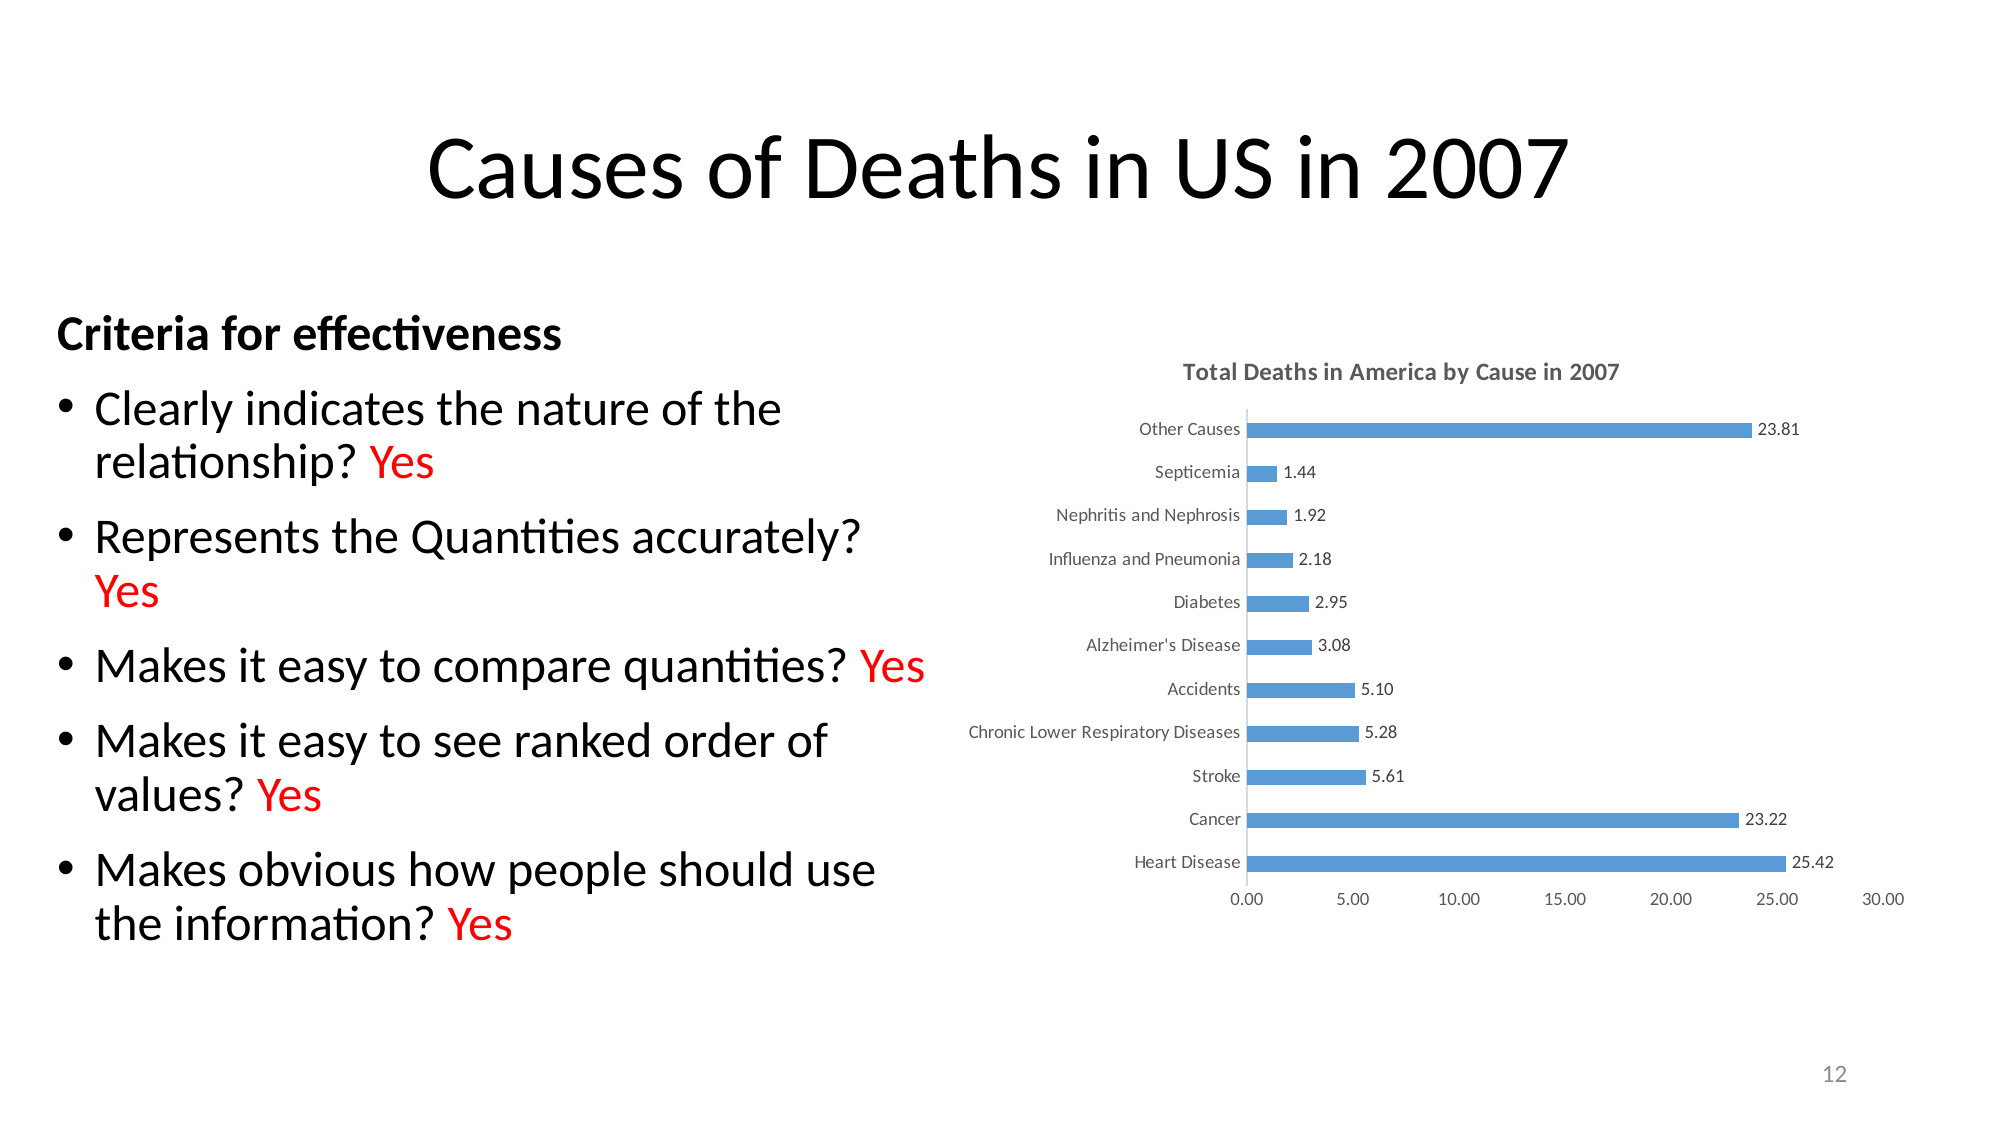

# Causes of Deaths in US in 2007
Criteria for effectiveness
Clearly indicates the nature of the relationship? Yes
Represents the Quantities accurately? Yes
Makes it easy to compare quantities? Yes
Makes it easy to see ranked order of values? Yes
Makes obvious how people should use the information? Yes

### Chart: Total Deaths in America by Cause in 2007

| Category |  |
|---|---|
| Heart Disease | 25.41832527957117 |
| Cancer | 23.223675090109715 |
| Stroke | 5.609247303309965 |
| Chronic Lower Respiratory Diseases | 5.278019830738966 |
| Accidents | 5.103989252848523 |
| Alzheimer's Disease | 3.0792437385299904 |
| Diabetes | 2.9451518992355528 |
| Influenza and Pneumonia | 2.175052151410729 |
| Nephritis and Nephrosis | 1.9163993081686272 |
| Septicemia | 1.4369694089066687 |
| Other Causes | 23.813926737170092 |
12